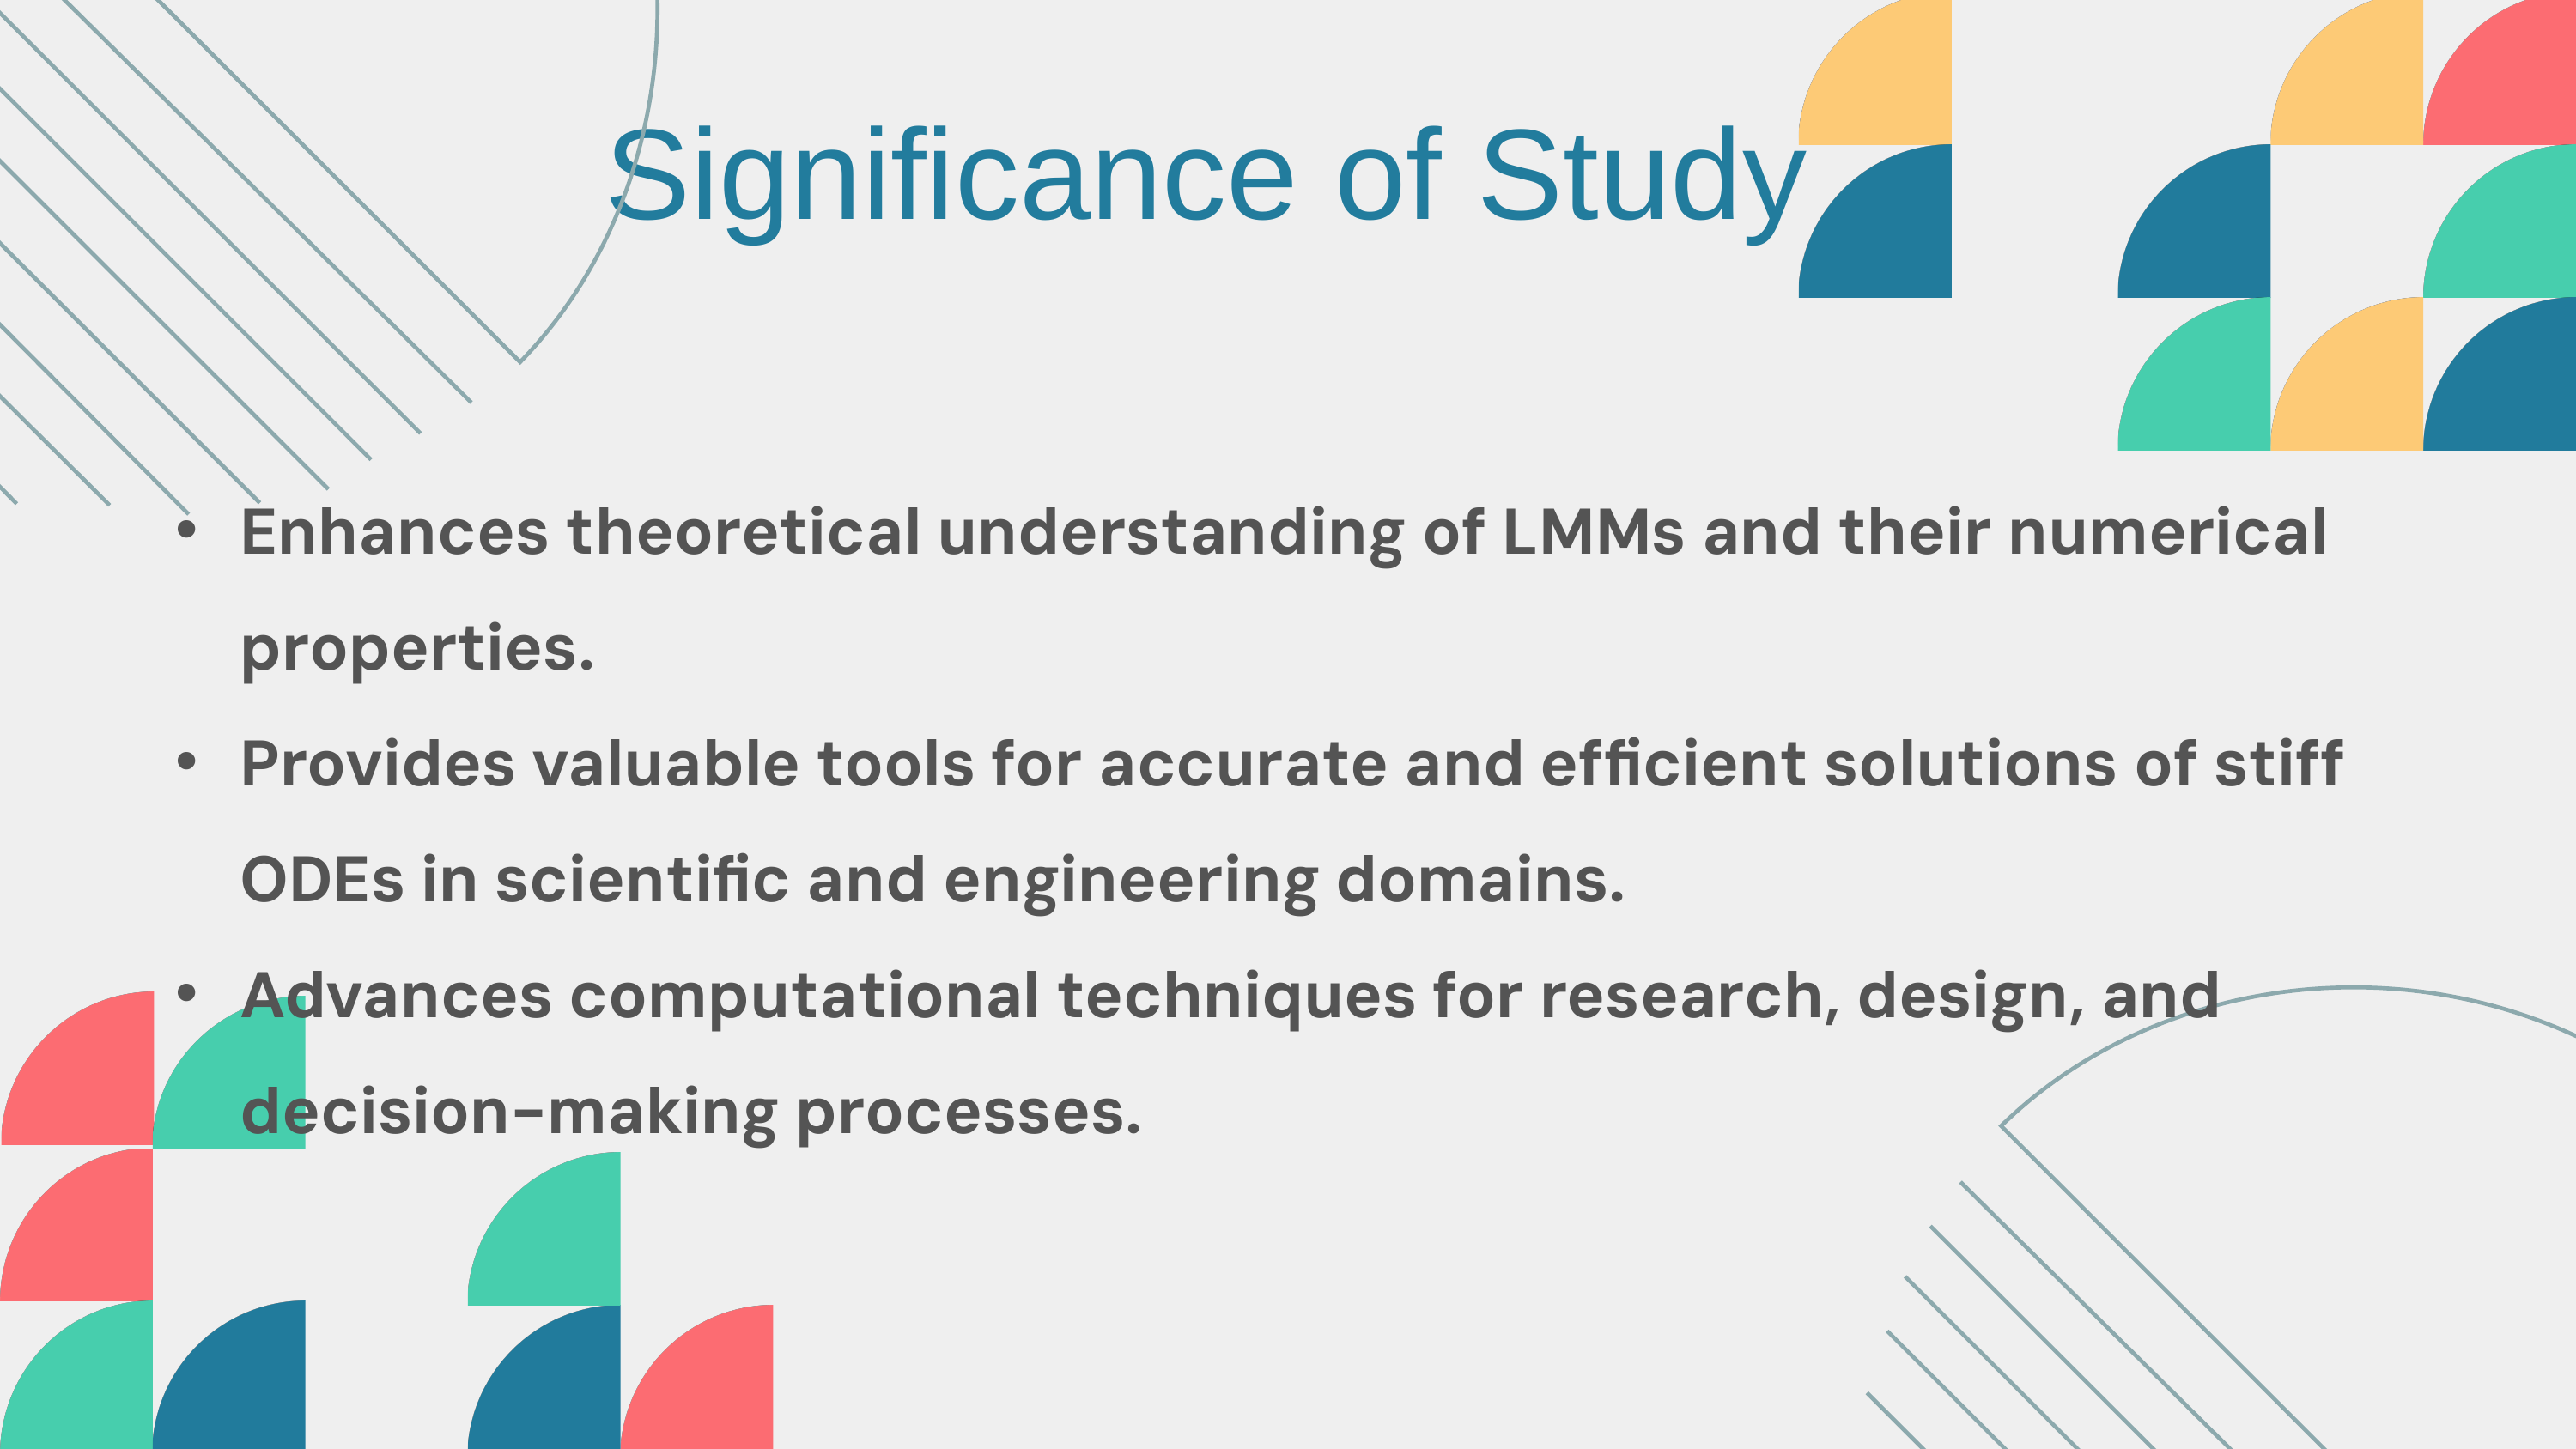

Significance of Study

Enhances theoretical understanding of LMMs and their numerical properties.
Provides valuable tools for accurate and efficient solutions of stiff ODEs in scientific and engineering domains.
Advances computational techniques for research, design, and decision-making processes.